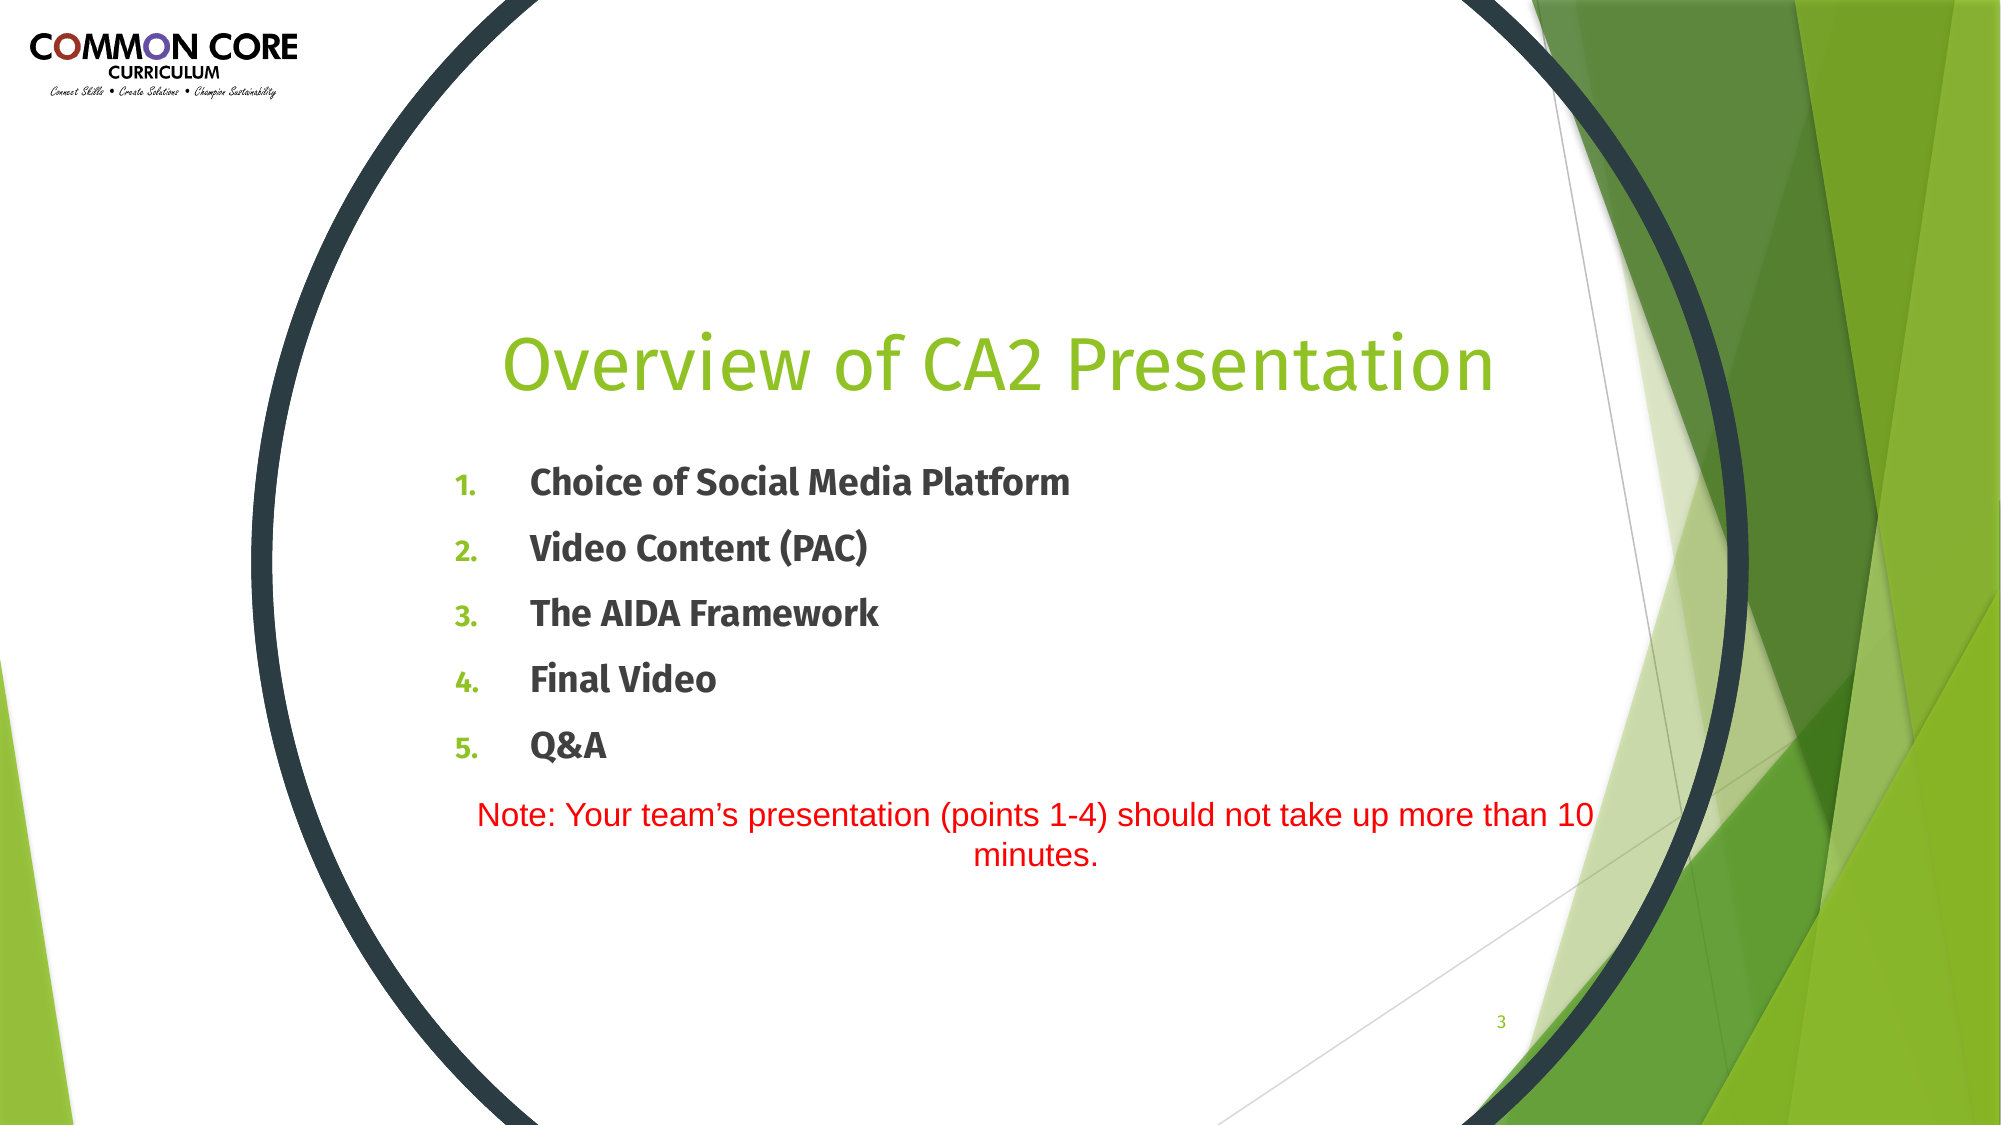

# Overview of CA2 Presentation
Choice of Social Media Platform
Video Content (PAC)
The AIDA Framework
Final Video
Q&A
Note: Your team’s presentation (points 1-4) should not take up more than 10 minutes.
3